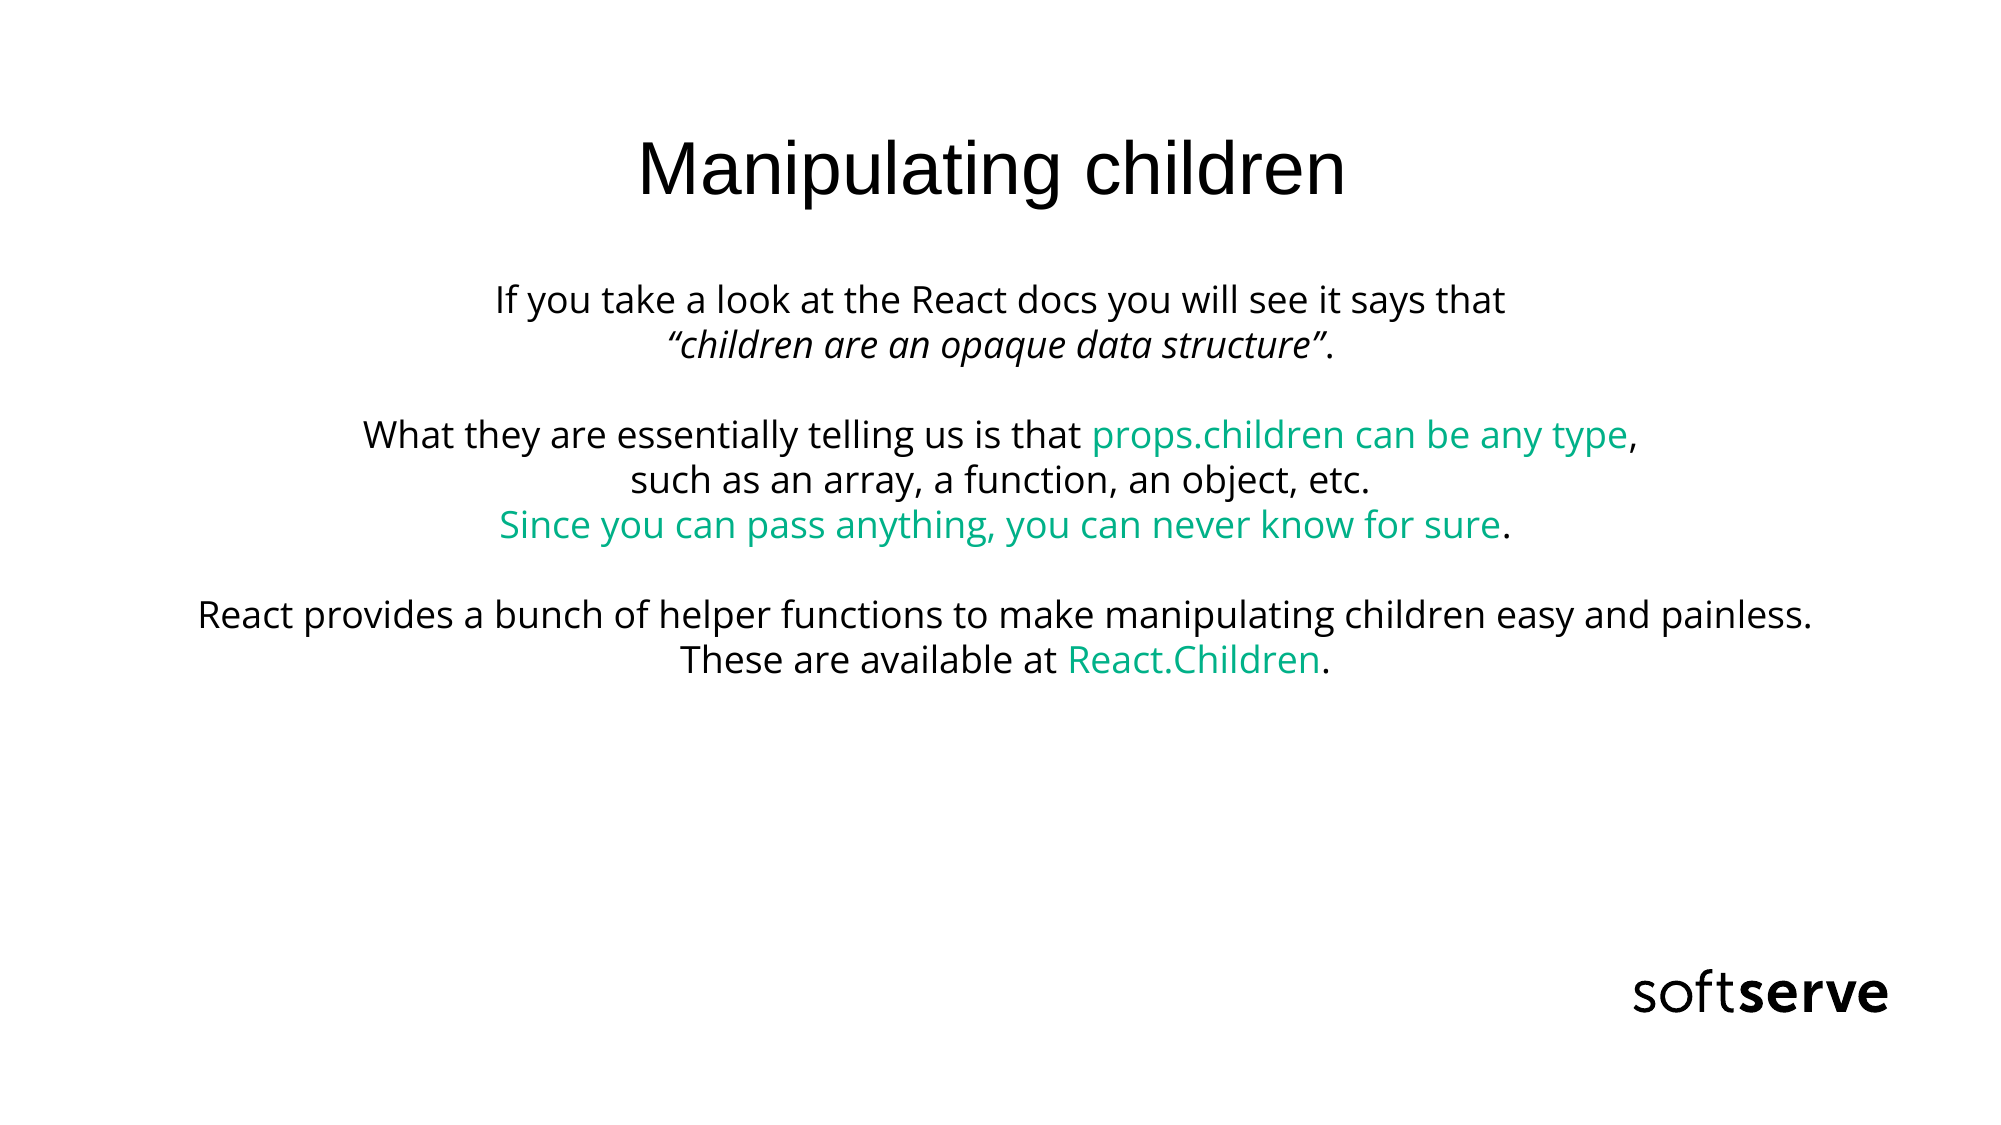

# Manipulating children
If you take a look at the React docs you will see it says that
“children are an opaque data structure”.

What they are essentially telling us is that props.children can be any type,
such as an array, a function, an object, etc.
Since you can pass anything, you can never know for sure.

React provides a bunch of helper functions to make manipulating children easy and painless. These are available at React.Children.